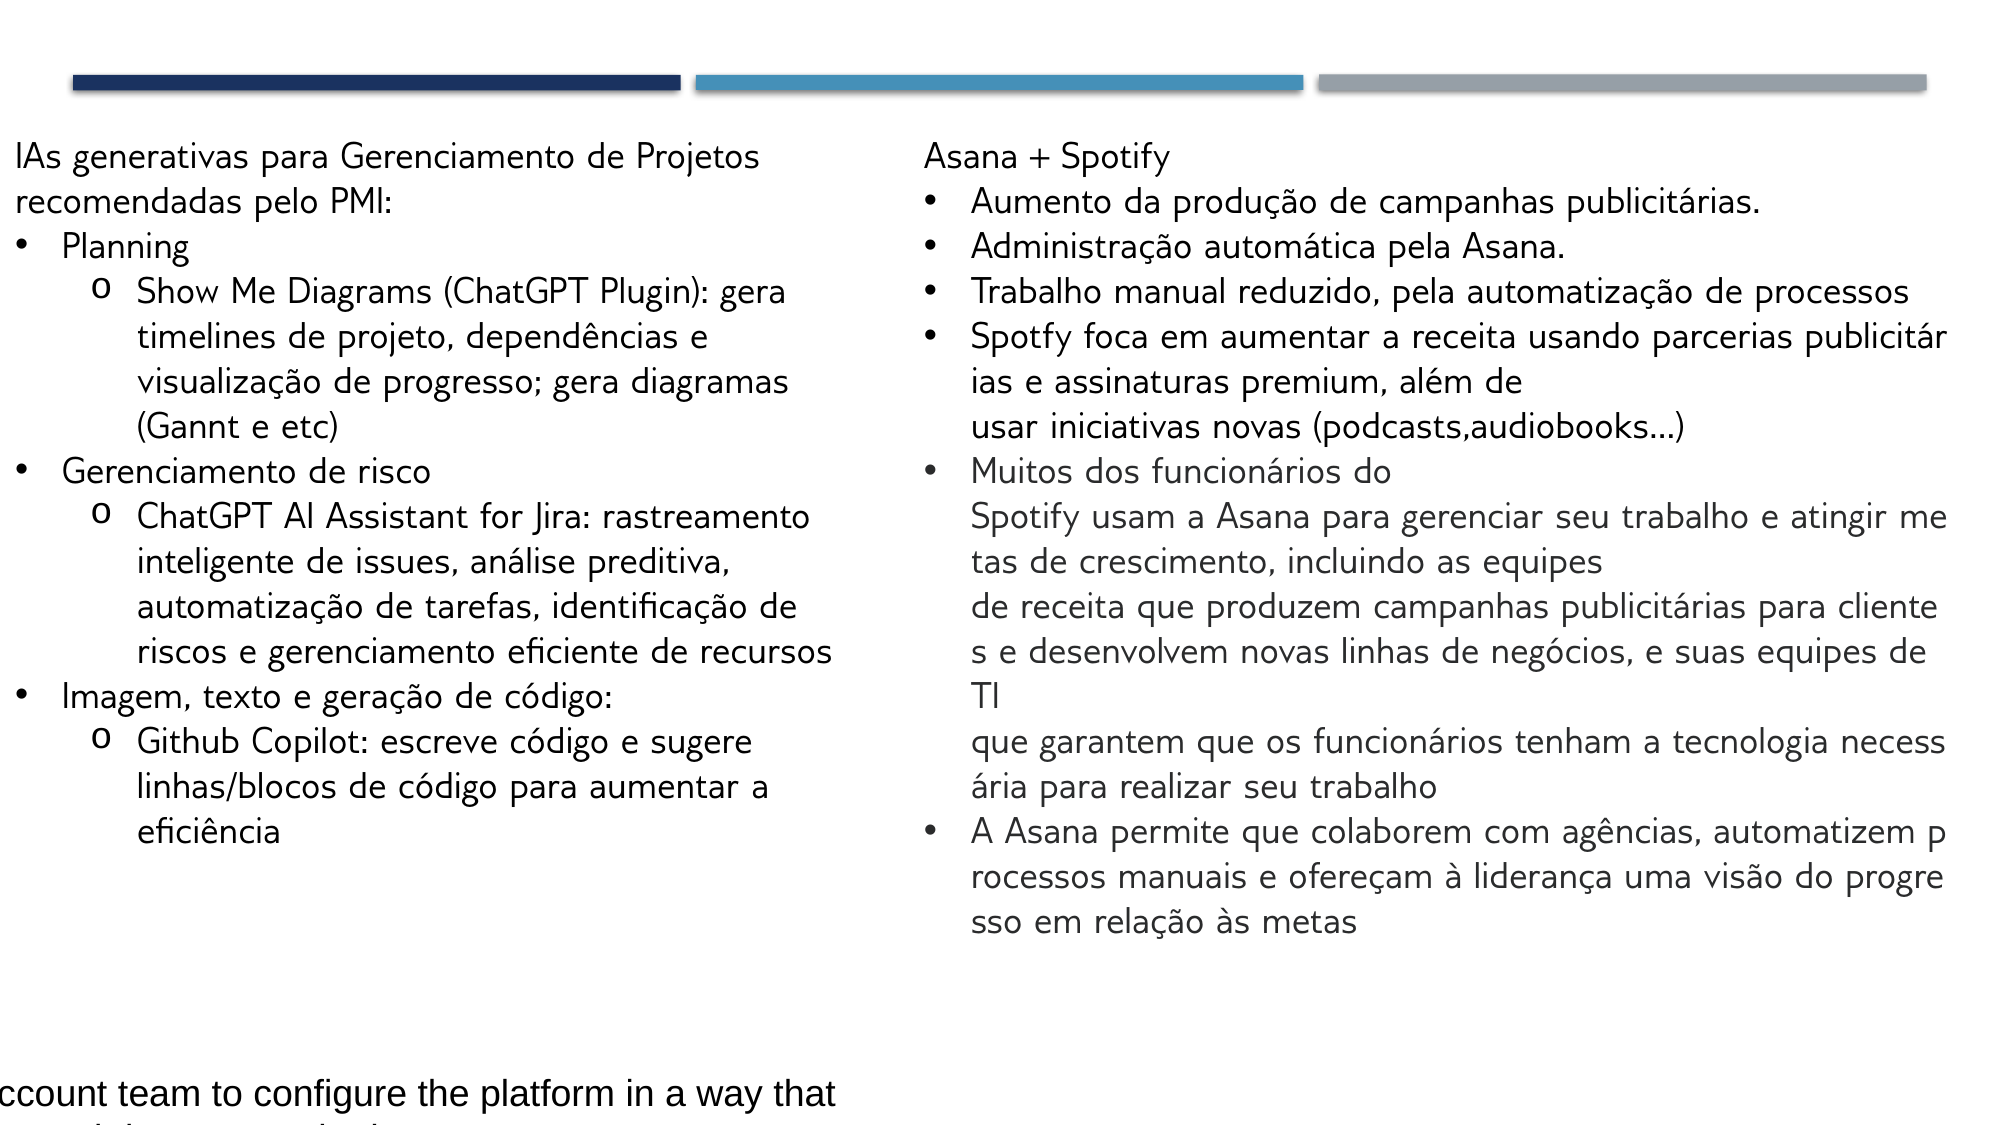

Desafios de GPS
Estimativas erradas.
Escalonamento de recursos ineficiente.
Comunicação ruim.
Spotify’s dedicated Asana account team is available to provide advanced training and help teams move their workflows onto the platform. If an employee has a question, they can assign their Asana account team a task directly or ask them
IAs generativas para Gerenciamento de Projetos recomendadas pelo PMI:
Planning
Show Me Diagrams (ChatGPT Plugin): gera timelines de projeto, dependências e visualização de progresso; gera diagramas (Gannt e etc)
Gerenciamento de risco
ChatGPT AI Assistant for Jira: rastreamento inteligente de issues, análise preditiva, automatização de tarefas, identificação de riscos e gerenciamento eficiente de recursos
Imagem, texto e geração de código:
Github Copilot: escreve código e sugere linhas/blocos de código para aumentar a eficiência
Asana + Spotify
Aumento da produção de campanhas publicitárias.
Administração automática pela Asana.
Trabalho manual reduzido, pela automatização de processos
Spotfy foca em aumentar a receita usando parcerias publicitárias e assinaturas premium, além de usar iniciativas novas (podcasts,audiobooks…)
Muitos dos funcionários do Spotify usam a Asana para gerenciar seu trabalho e atingir metas de crescimento, incluindo as equipes de receita que produzem campanhas publicitárias para clientes e desenvolvem novas linhas de negócios, e suas equipes de TI que garantem que os funcionários tenham a tecnologia necessária para realizar seu trabalho
A Asana permite que colaborem com agências, automatizem processos manuais e ofereçam à liderança uma visão do progresso em relação às metas

We worked closely with our Asana account team to configure the platform in a way that meets our security and admin needs—and doesn’t require heavy management on our end.”
—CHRIS SANCHEZ, SENIOR APPLICATION ENGINEER
Asana has enabled us to scale advertising campaign production for Spotify and report on the impact of our team in a quantitative way.”
—BLAIR WILSON, SENIOR MANAGER, PROJECT MANAGEMENT
We track the progress of campaigns in Asana as they move through production, which gives us visibility, because we can track granular details without losing anything.”
—BLAIR WILSON, SENIOR MANAGER, PROJECT MANAGEMENT
Asana is our air traffic control. We have the visibility to scale production and support a higher number of ad campaigns to support our revenue goals.”
—EUGENIA CONTRERAS, ASSOCIATE MANAGER
“Interconnectivity is a highlight of Asana. All our systems are in one place, from billing to third-party production to campaign templates, and speak to each other for custom reporting.”
—BLAIR WILSON, SENIOR MANAGER, PROJECT MANAGEMENT